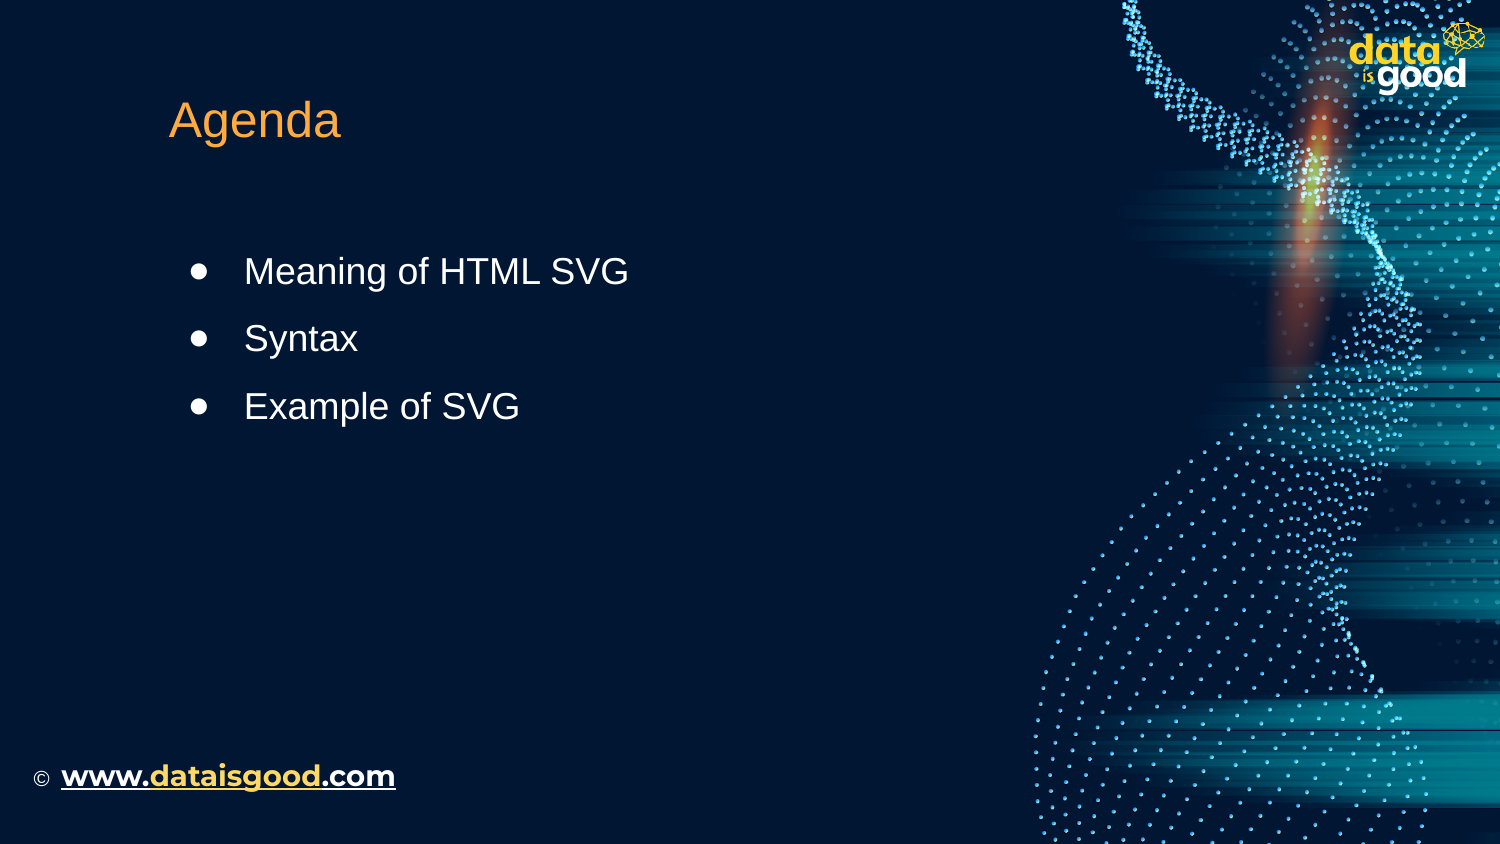

# Agenda
Meaning of HTML SVG
Syntax
Example of SVG